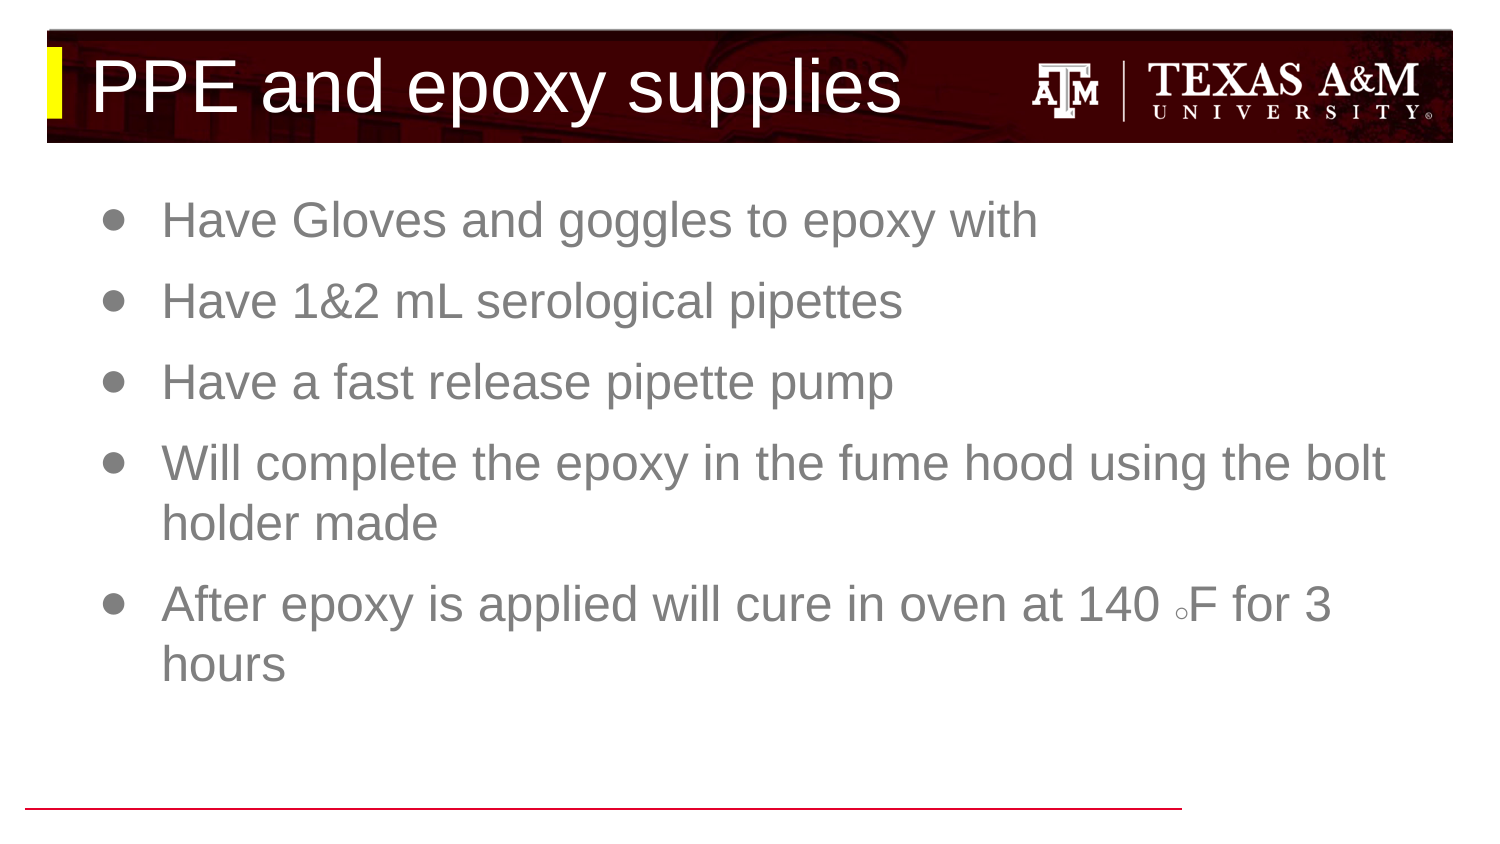

# PPE and epoxy supplies
Have Gloves and goggles to epoxy with
Have 1&2 mL serological pipettes
Have a fast release pipette pump
Will complete the epoxy in the fume hood using the bolt holder made
After epoxy is applied will cure in oven at 140 𝇈F for 3 hours